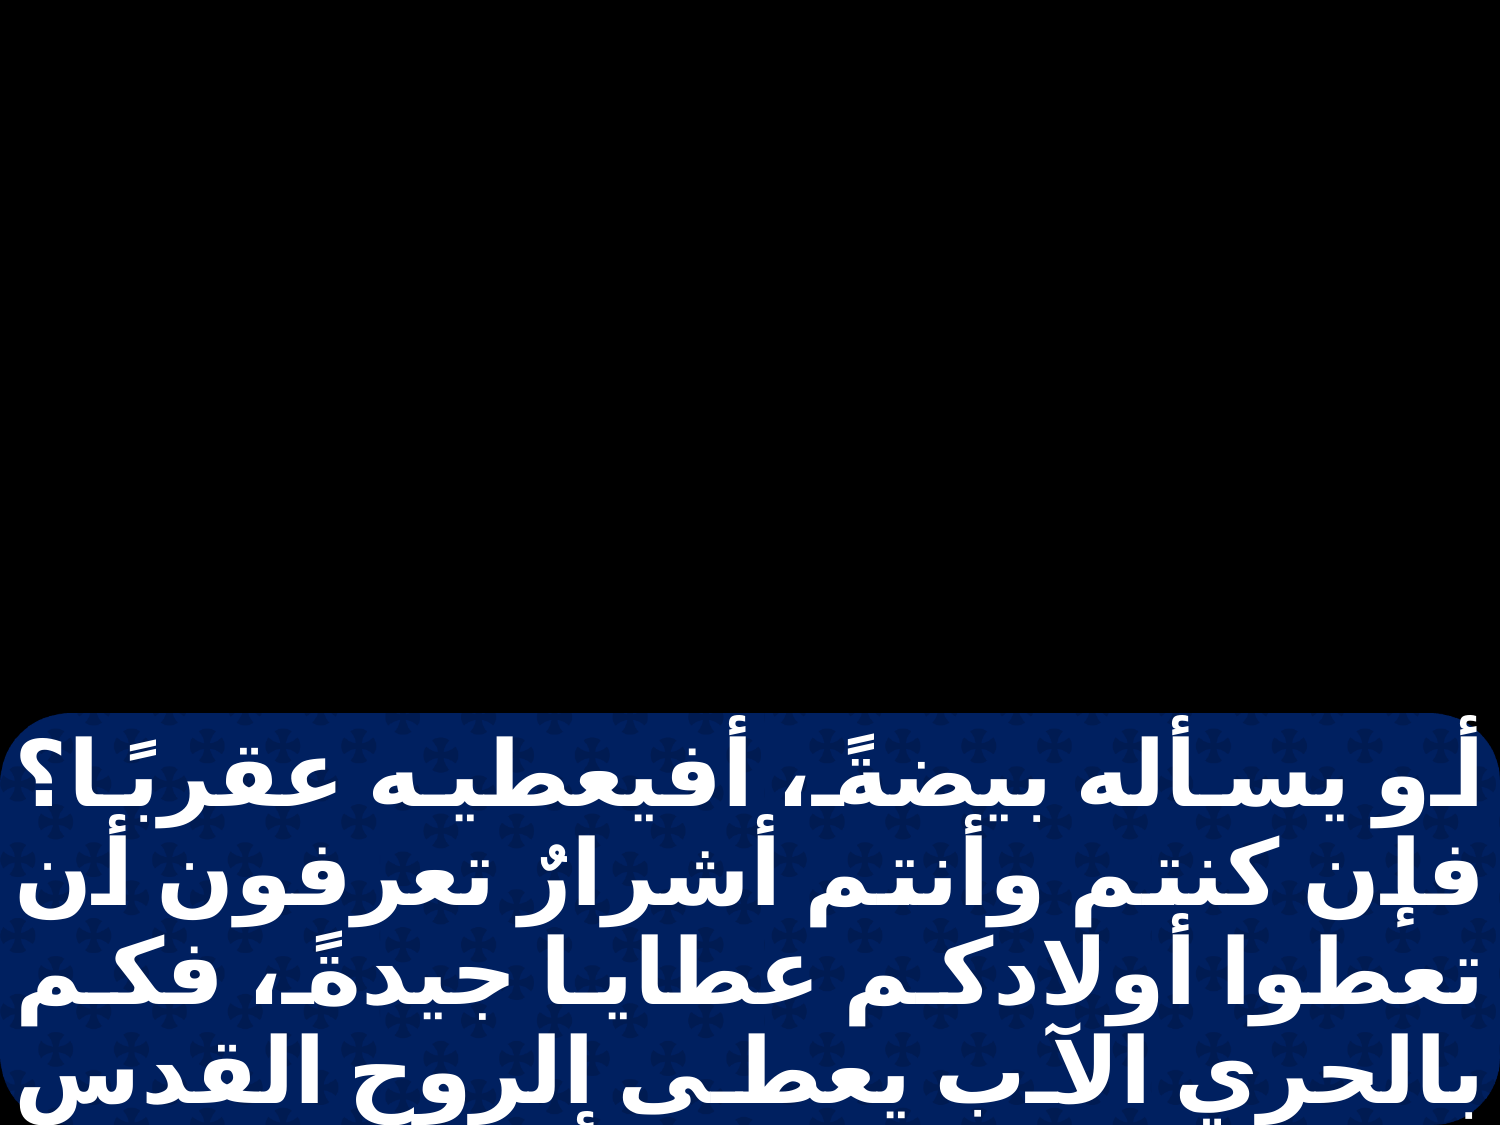

أو يسأله بيضةً، أفيعطيه عقربًا؟ فإن كنتم وأنتم أشرارٌ تعرفون أن تعطوا أولادكم عطايا جيدةً، فكم بالحري الآب يعطى الروح القدس من السماء للذين يسألونه".